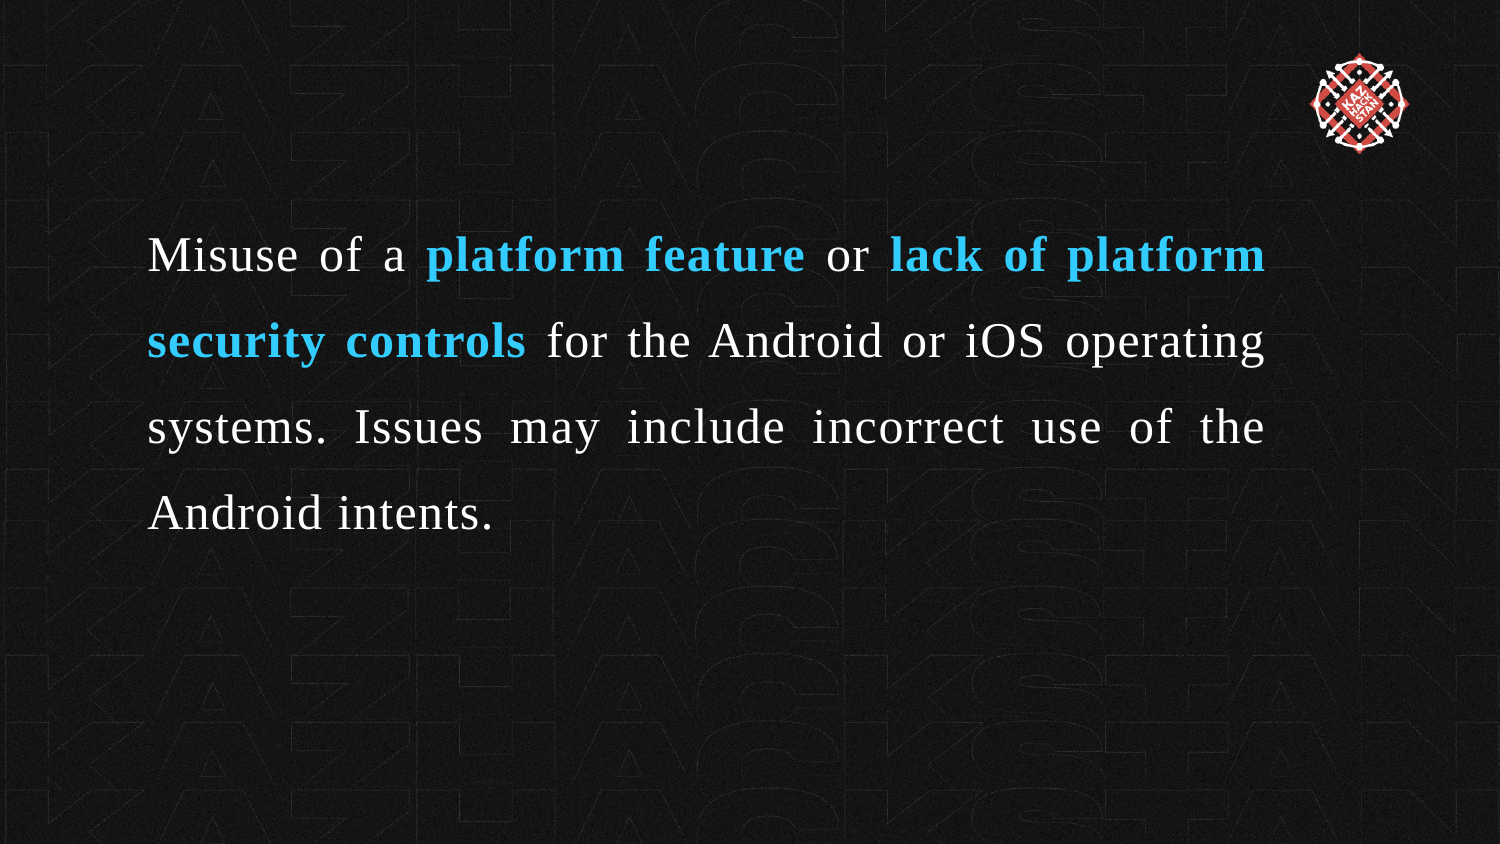

Misuse of a platform feature or lack of platform security controls for the Android or iOS operating systems. Issues may include incorrect use of the Android intents.